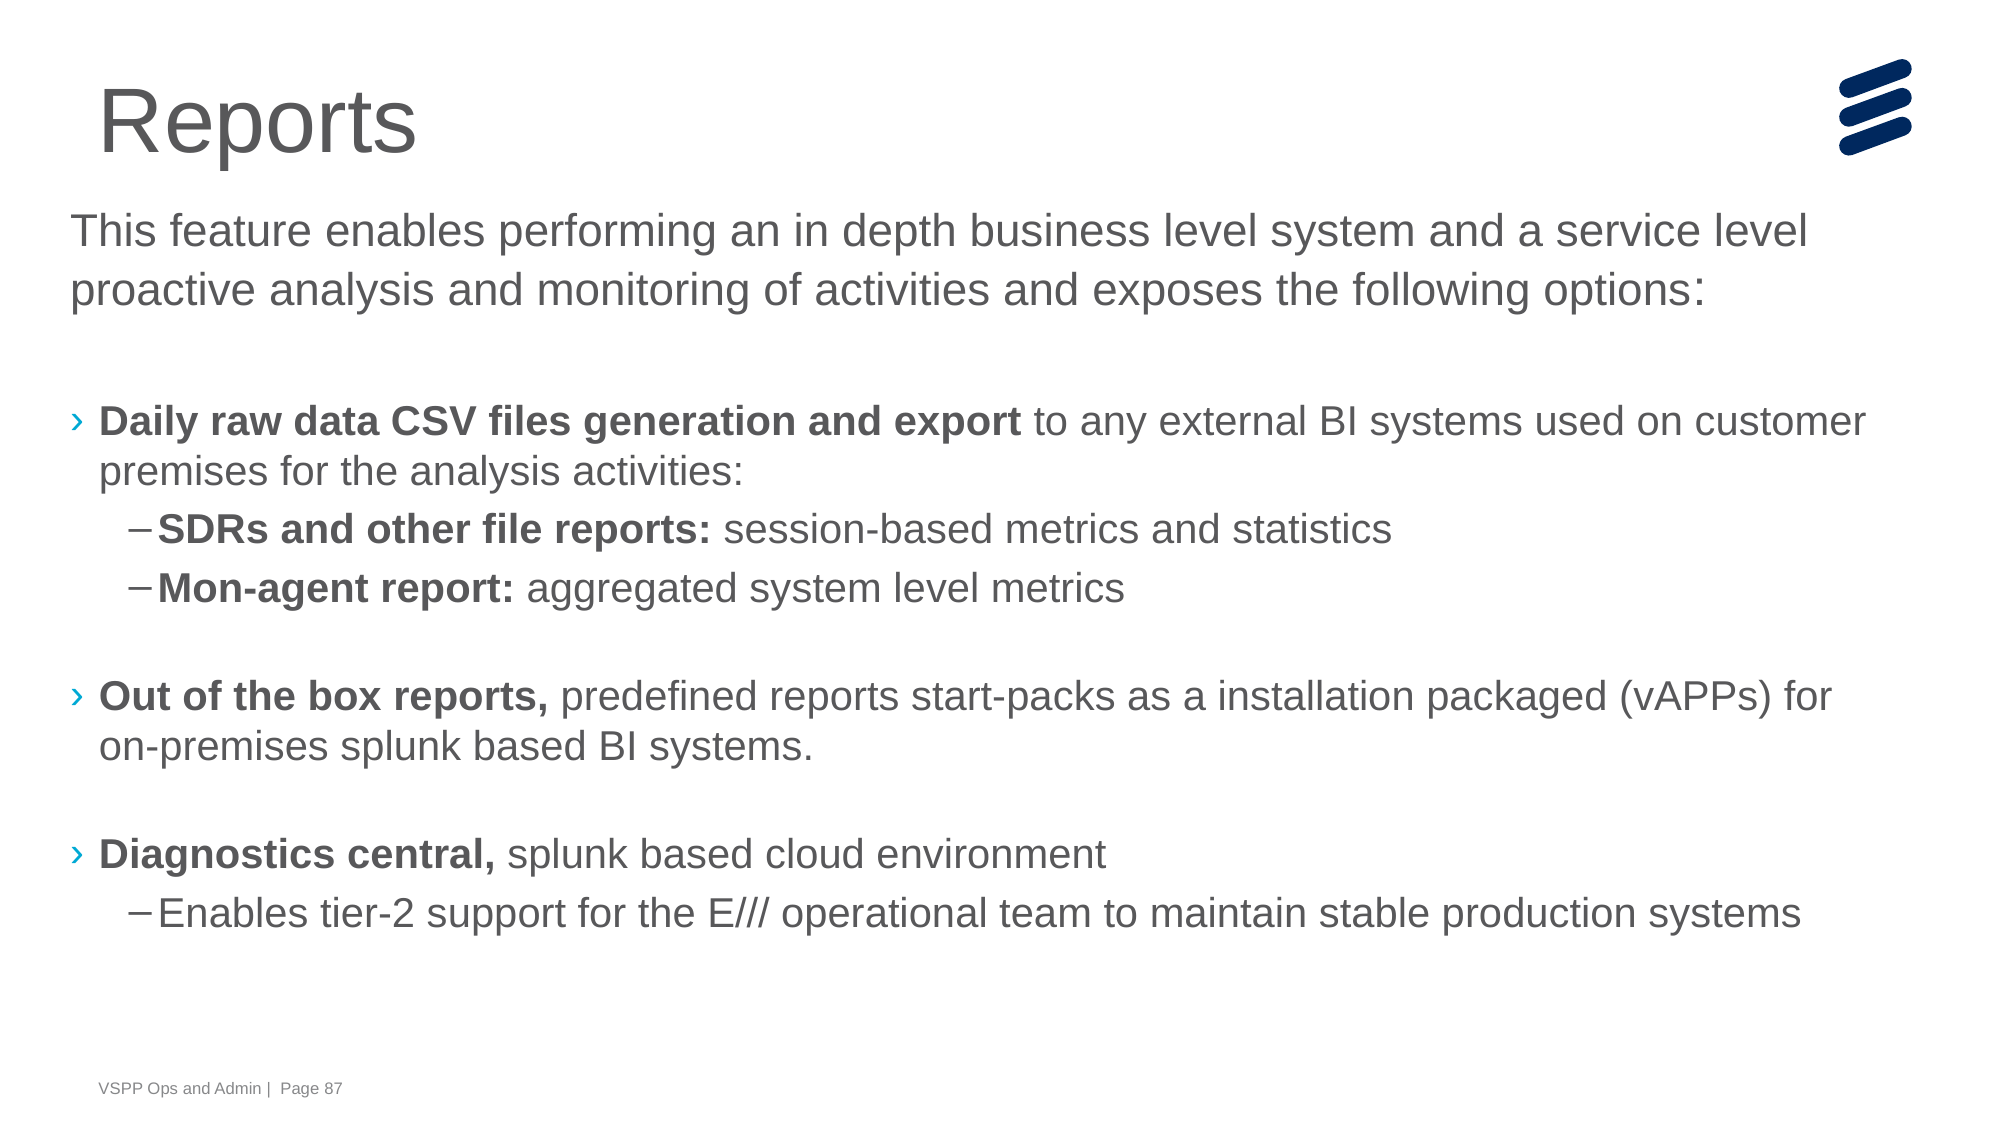

# Reports

This feature enables performing an in depth business level system and a service level proactive analysis and monitoring of activities and exposes the following options:

Daily raw data CSV files generation and export to any external BI systems used on customer premises for the analysis activities:
SDRs and other file reports: session-based metrics and statistics
Mon-agent report: aggregated system level metrics
Out of the box reports, predefined reports start-packs as a installation packaged (vAPPs) for
on-premises splunk based BI systems.
Diagnostics central, splunk based cloud environment
Enables tier-2 support for the E/// operational team to maintain stable production systems